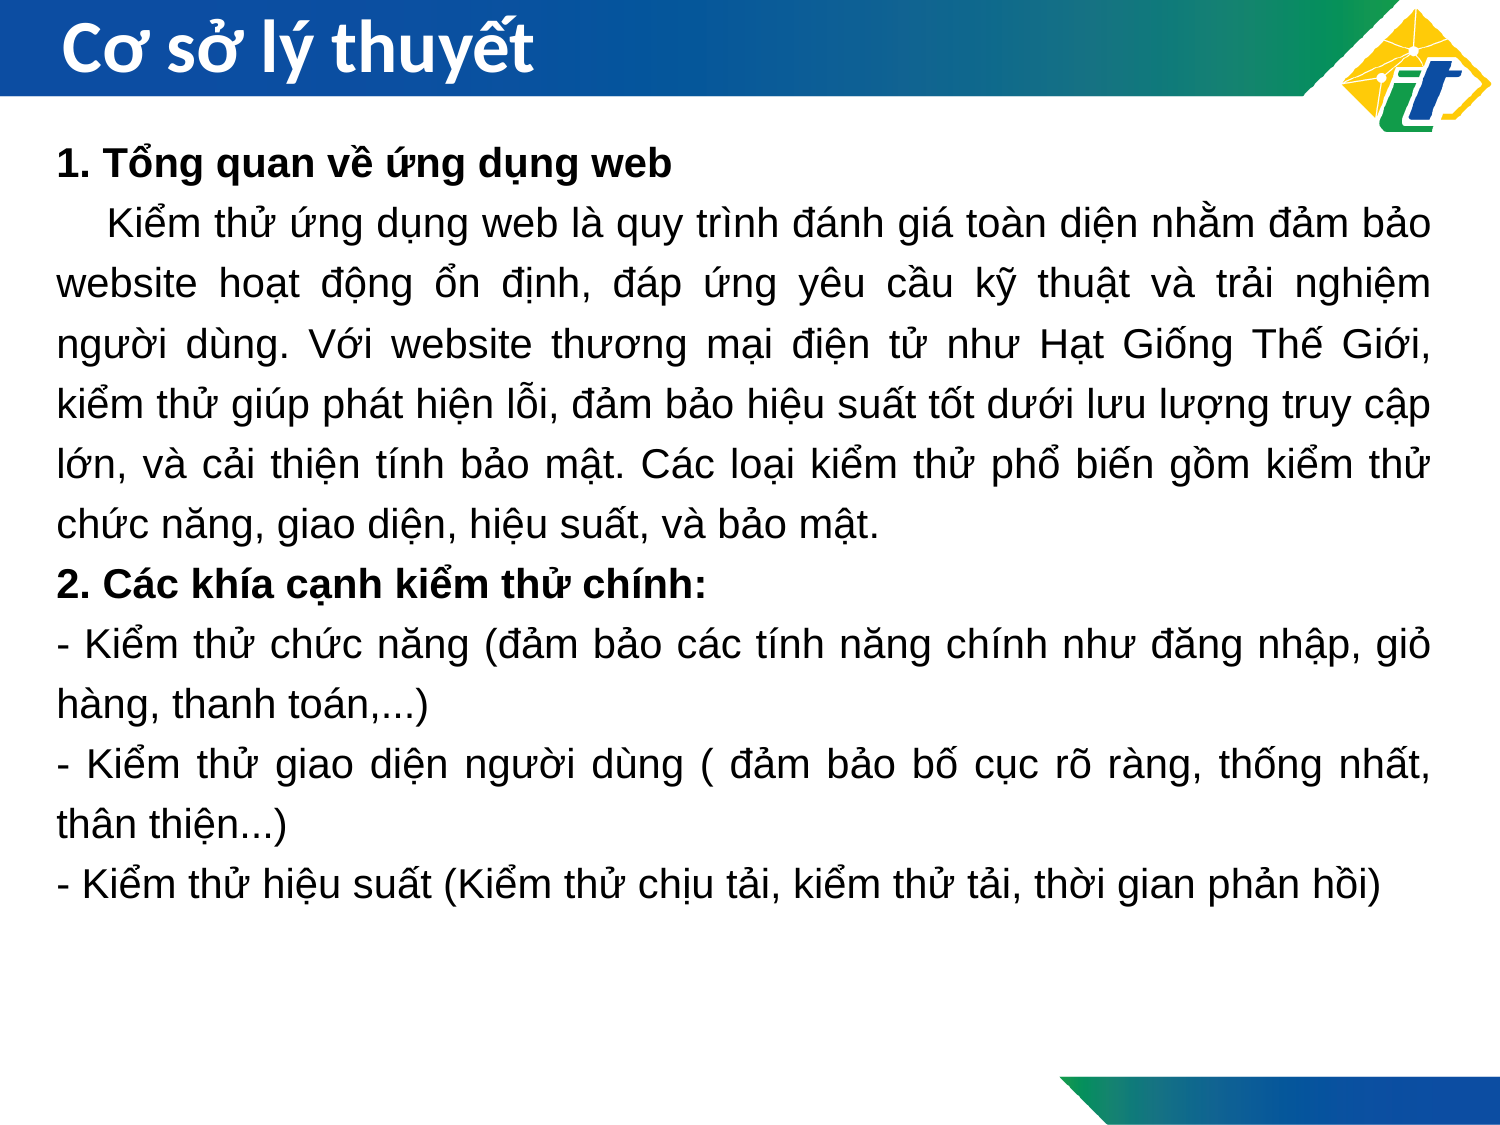

# Cơ sở lý thuyết
1. Tổng quan về ứng dụng web
    Kiểm thử ứng dụng web là quy trình đánh giá toàn diện nhằm đảm bảo website hoạt động ổn định, đáp ứng yêu cầu kỹ thuật và trải nghiệm người dùng. Với website thương mại điện tử như Hạt Giống Thế Giới, kiểm thử giúp phát hiện lỗi, đảm bảo hiệu suất tốt dưới lưu lượng truy cập lớn, và cải thiện tính bảo mật. Các loại kiểm thử phổ biến gồm kiểm thử chức năng, giao diện, hiệu suất, và bảo mật.
2. Các khía cạnh kiểm thử chính:
- Kiểm thử chức năng (đảm bảo các tính năng chính như đăng nhập, giỏ hàng, thanh toán,...)
- Kiểm thử giao diện người dùng ( đảm bảo bố cục rõ ràng, thống nhất, thân thiện...)
- Kiểm thử hiệu suất (Kiểm thử chịu tải, kiểm thử tải, thời gian phản hồi)